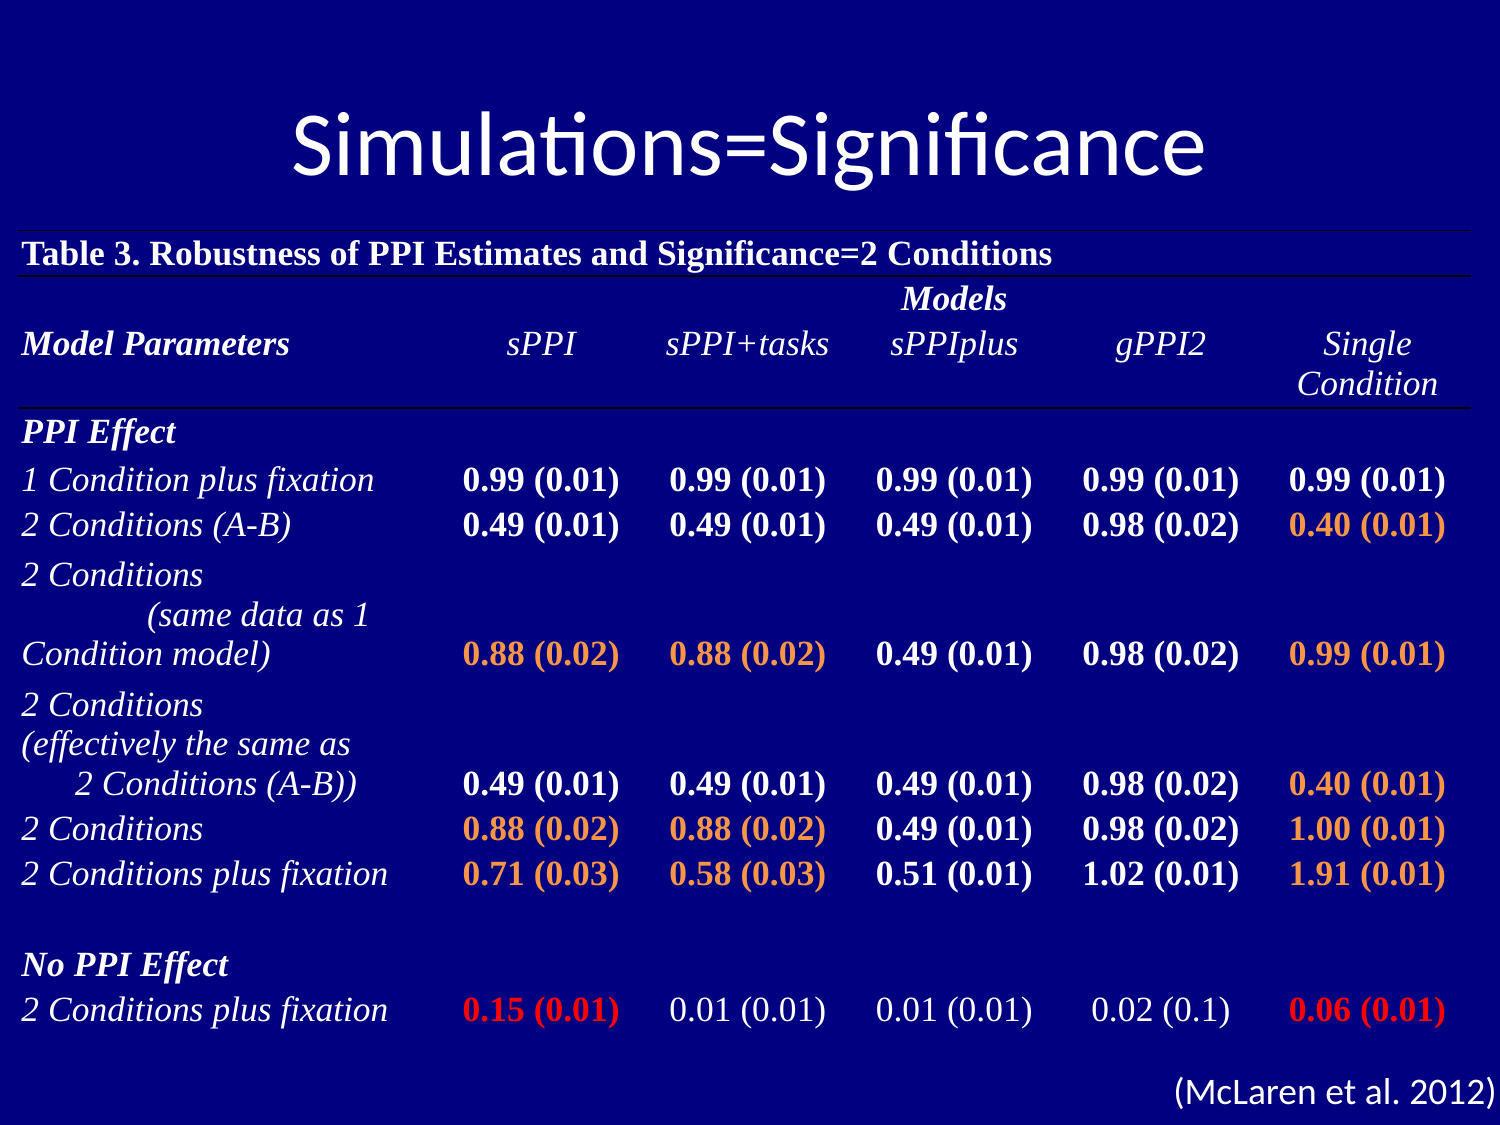

# Simulations=Significance
| Table 3. Robustness of PPI Estimates and Significance=2 Conditions |  |  |  |  |  |
| --- | --- | --- | --- | --- | --- |
|  | Models |  |  |  |  |
| Model Parameters | sPPI | sPPI+tasks | sPPIplus | gPPI2 | Single Condition |
| PPI Effect |  |  |  |  |  |
| 1 Condition plus fixation | 0.99 (0.01) | 0.99 (0.01) | 0.99 (0.01) | 0.99 (0.01) | 0.99 (0.01) |
| 2 Conditions (A-B) | 0.49 (0.01) | 0.49 (0.01) | 0.49 (0.01) | 0.98 (0.02) | 0.40 (0.01) |
| 2 Conditions (same data as 1 Condition model) | 0.88 (0.02) | 0.88 (0.02) | 0.49 (0.01) | 0.98 (0.02) | 0.99 (0.01) |
| 2 Conditions (effectively the same as 2 Conditions (A-B)) | 0.49 (0.01) | 0.49 (0.01) | 0.49 (0.01) | 0.98 (0.02) | 0.40 (0.01) |
| 2 Conditions | 0.88 (0.02) | 0.88 (0.02) | 0.49 (0.01) | 0.98 (0.02) | 1.00 (0.01) |
| 2 Conditions plus fixation | 0.71 (0.03) | 0.58 (0.03) | 0.51 (0.01) | 1.02 (0.01) | 1.91 (0.01) |
|  |  |  |  |  |  |
| No PPI Effect |  |  |  |  |  |
| 2 Conditions plus fixation | 0.15 (0.01) | 0.01 (0.01) | 0.01 (0.01) | 0.02 (0.1) | 0.06 (0.01) |
(McLaren et al. 2012)